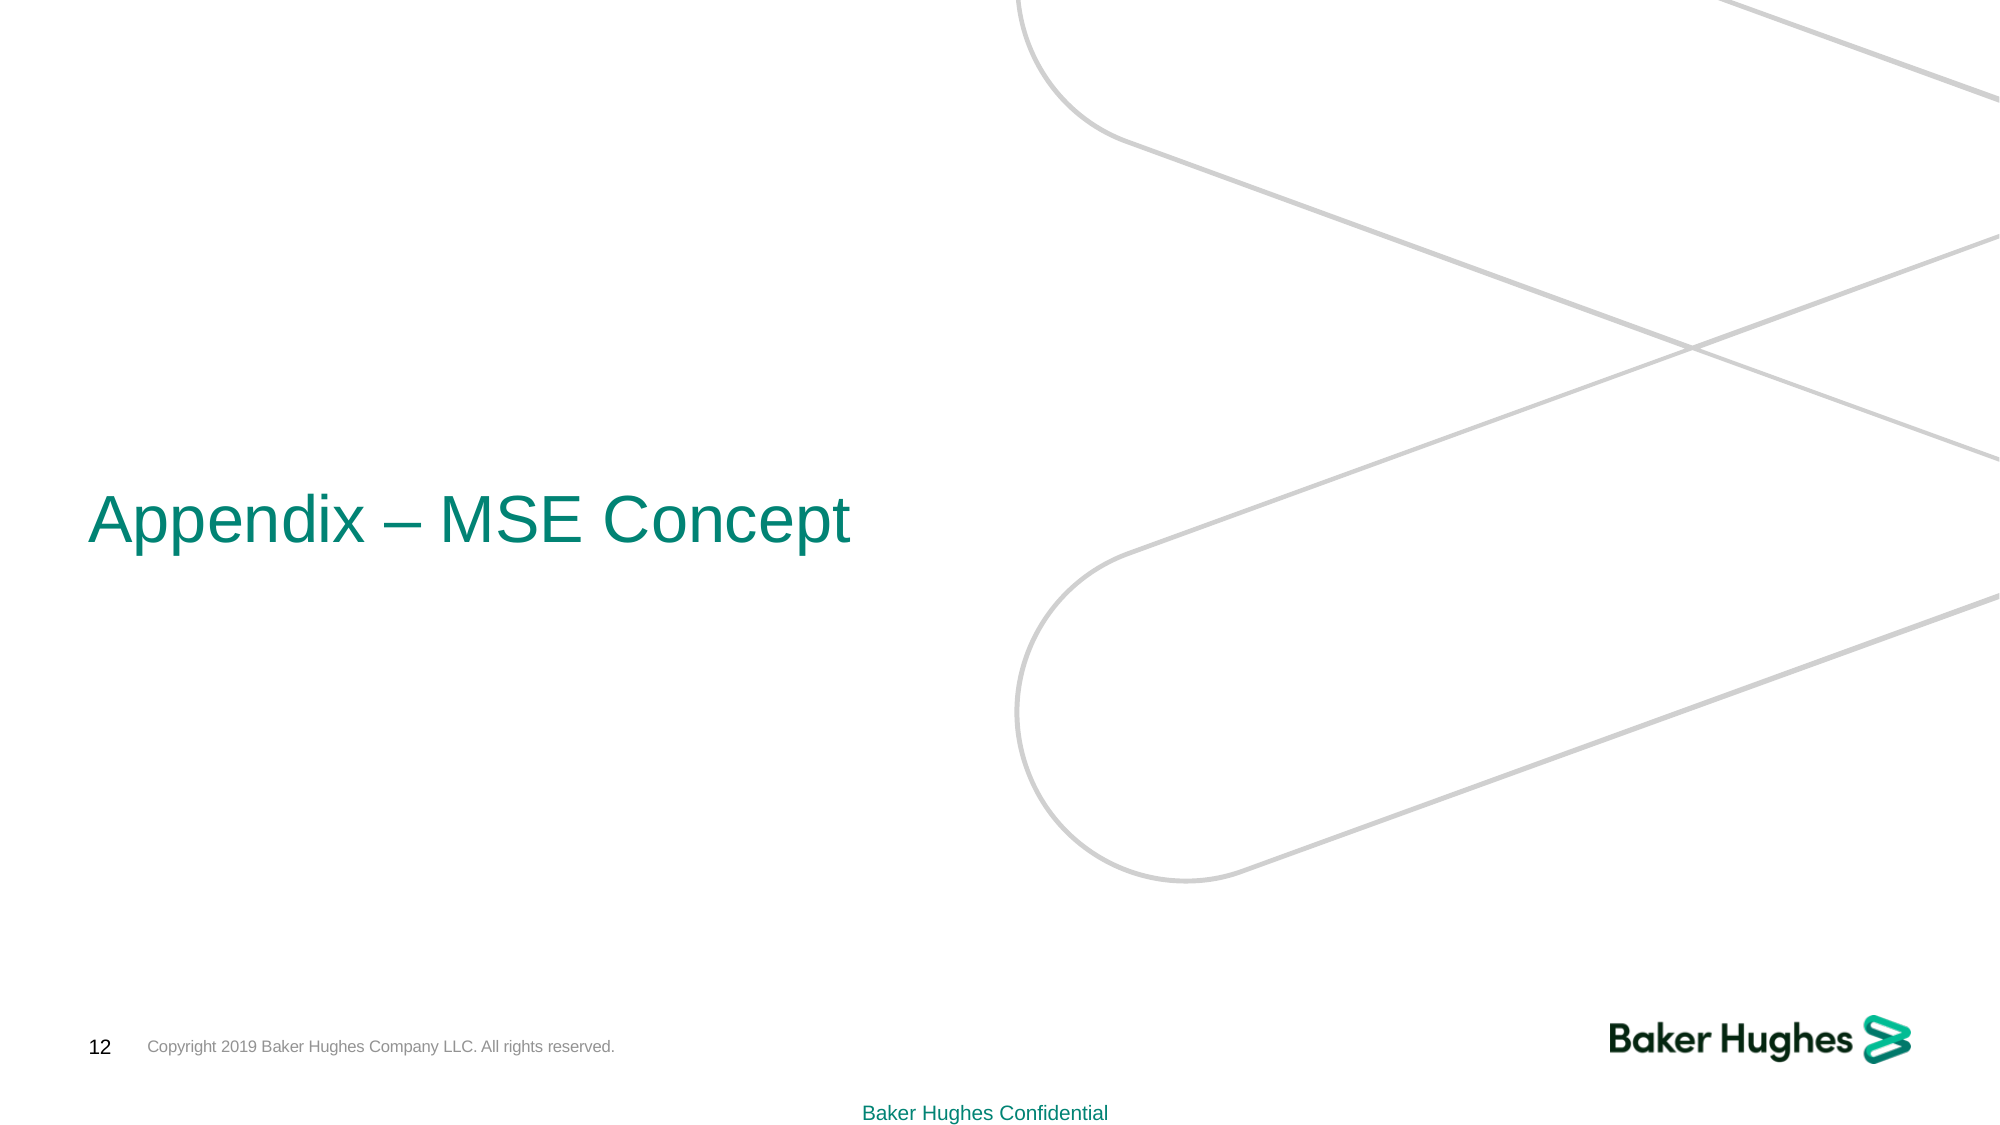

# Appendix – MSE Concept
12
Copyright 2019 Baker Hughes Company LLC. All rights reserved.